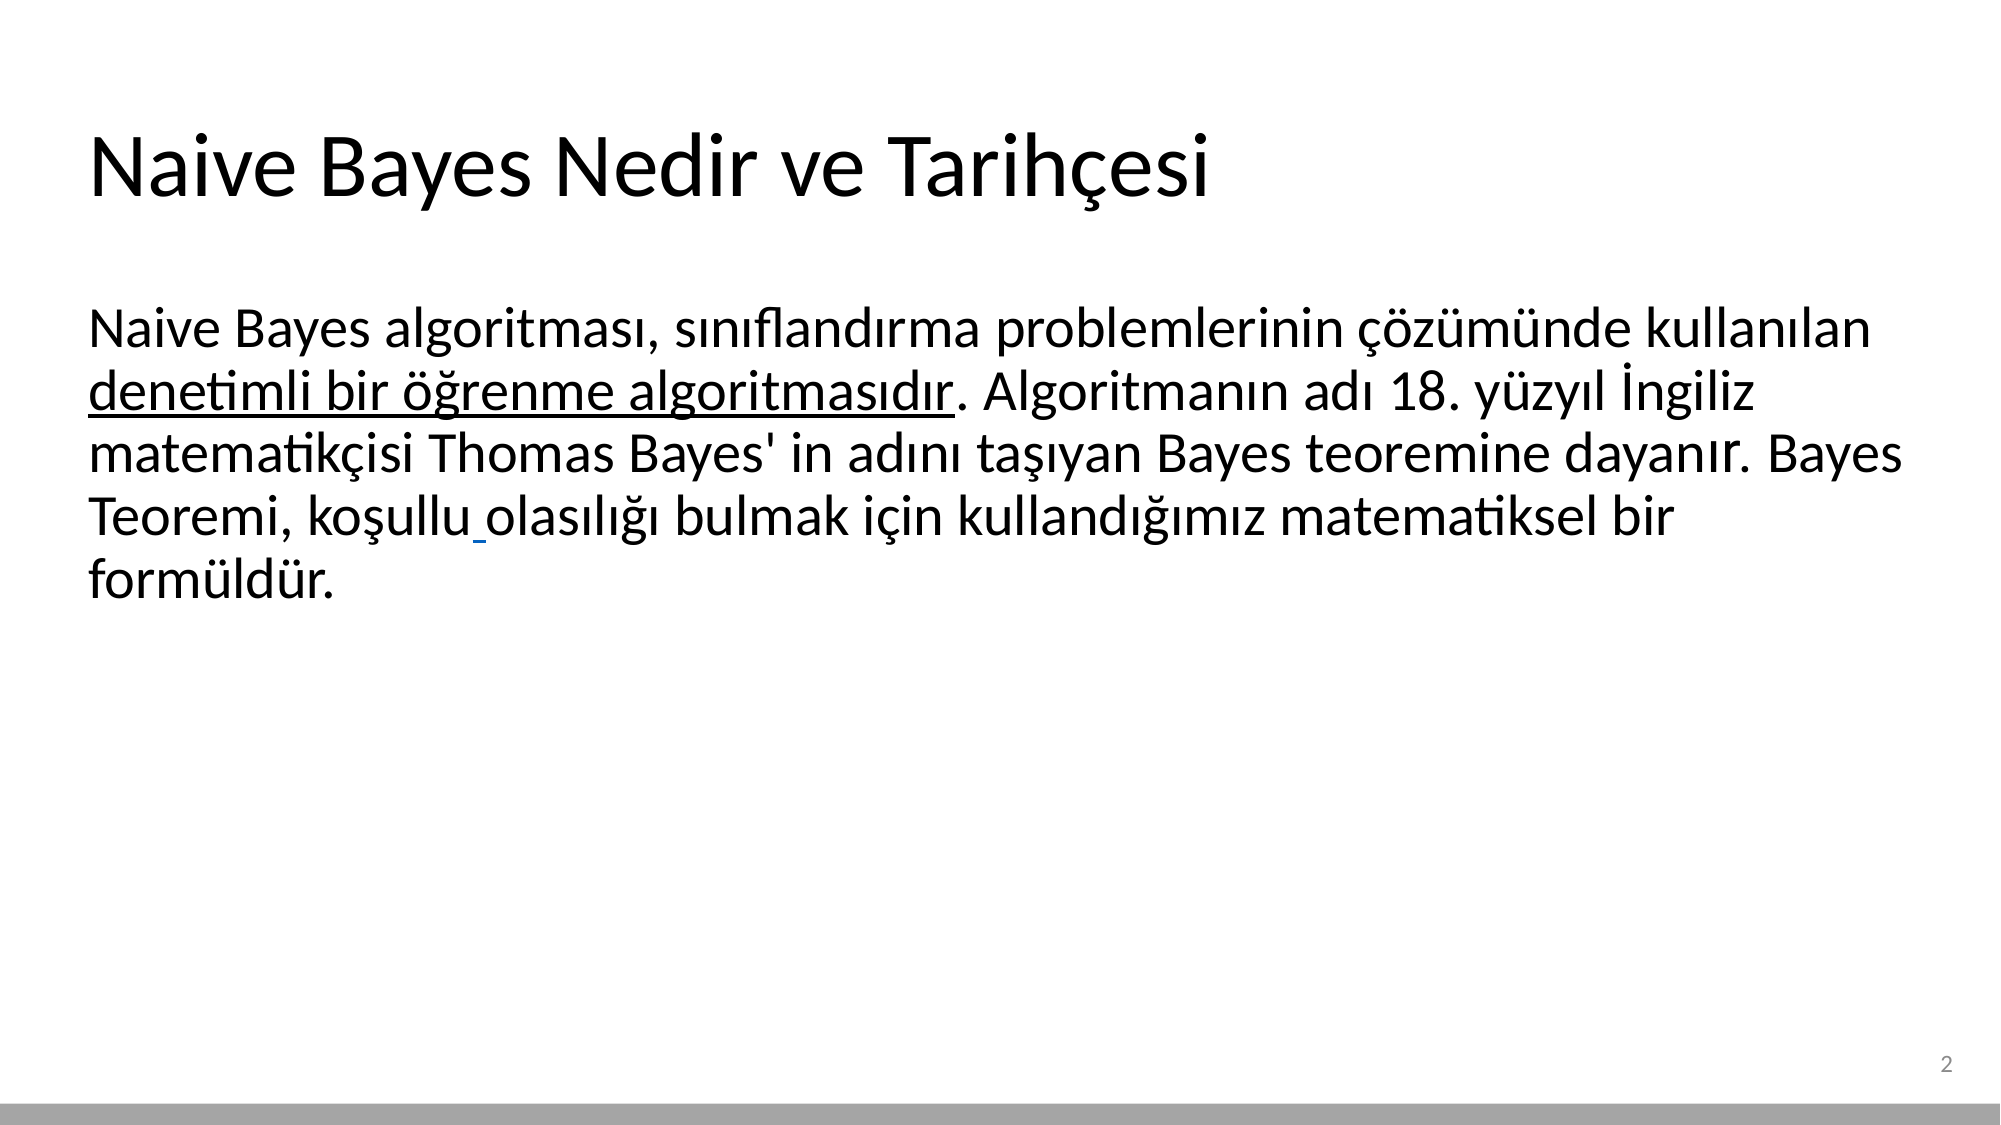

# Naive Bayes Nedir ve Tarihçesi
Naive Bayes algoritması, sınıflandırma problemlerinin çözümünde kullanılan denetimli bir öğrenme algoritmasıdır. Algoritmanın adı 18. yüzyıl İngiliz matematikçisi Thomas Bayes' in adını taşıyan Bayes teoremine dayanır. Bayes Teoremi, koşullu olasılığı bulmak için kullandığımız matematiksel bir formüldür.

2